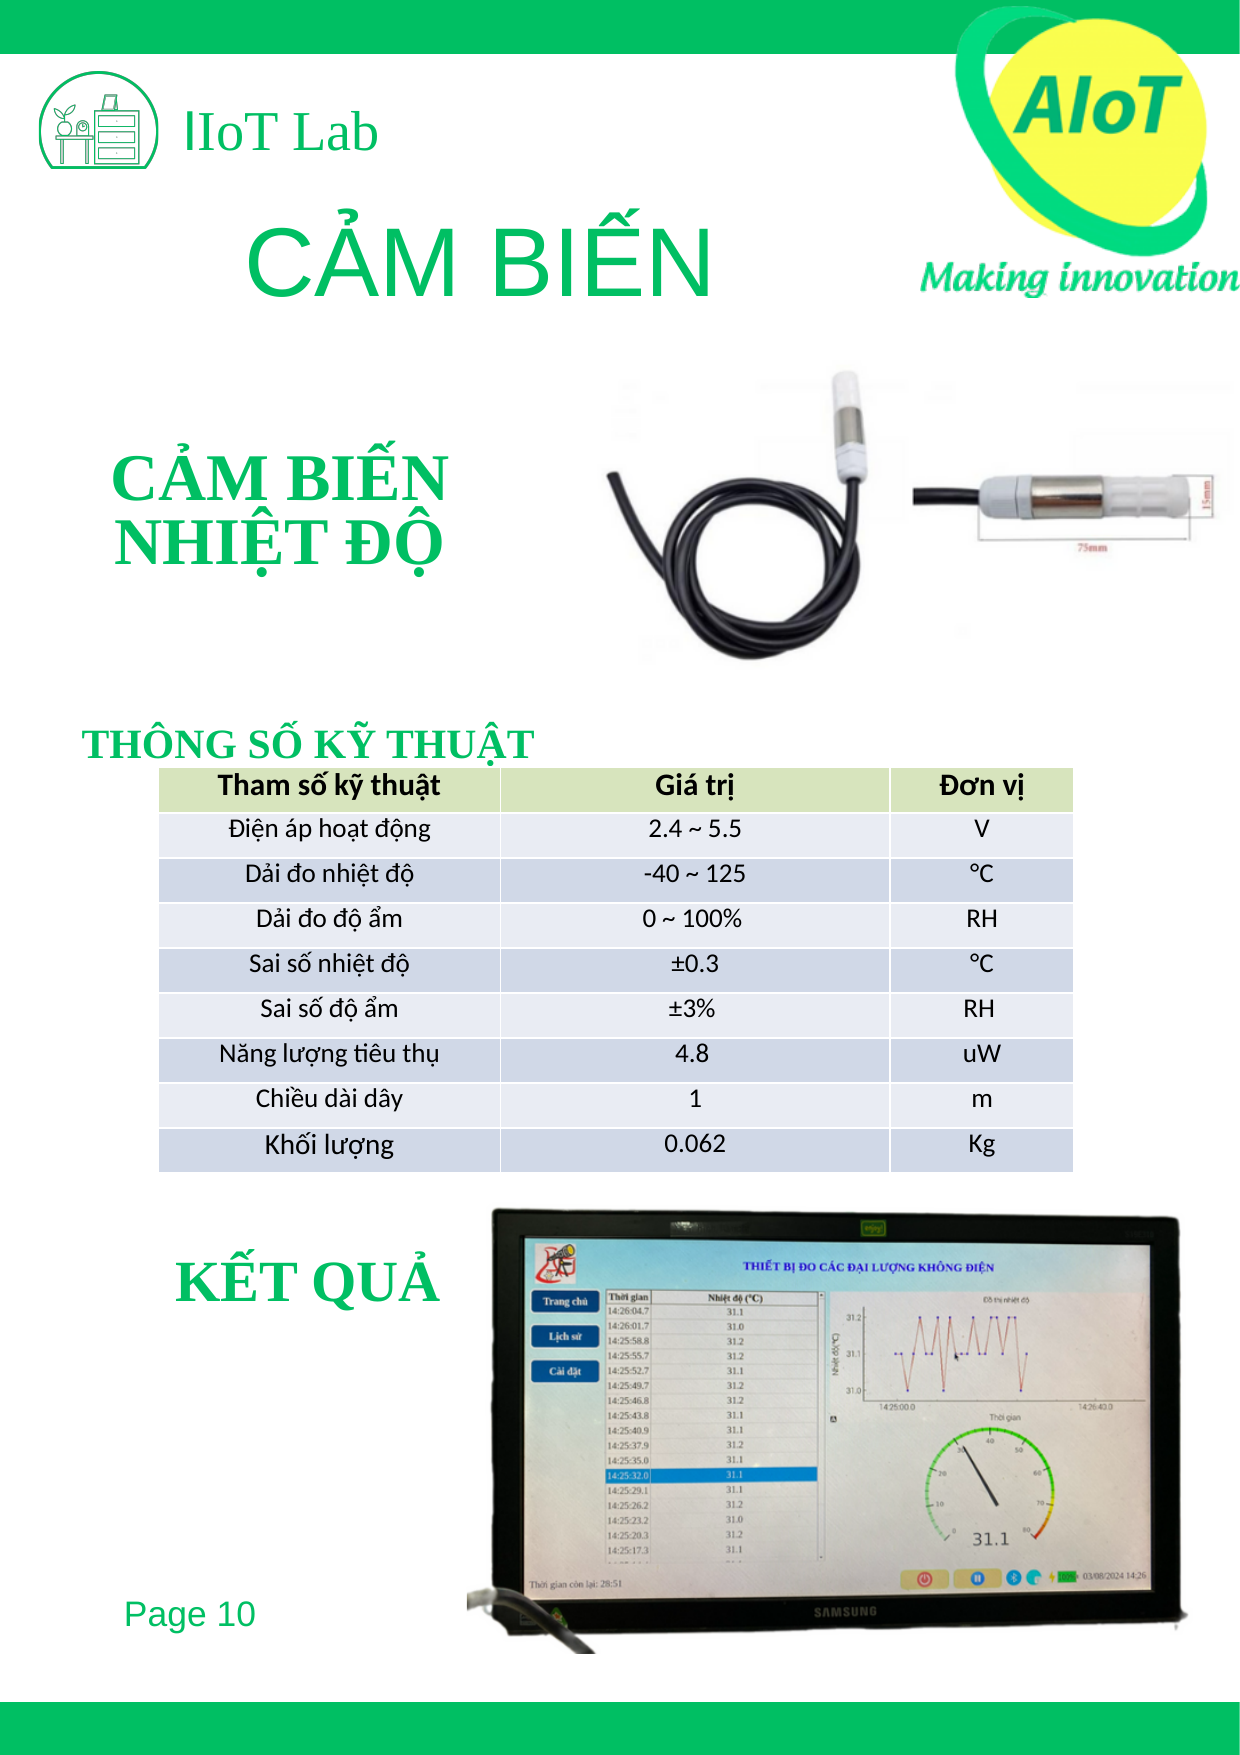

IIoT Lab
 CẢM BIẾN

CẢM BIẾN NHIỆT ĐỘ
THÔNG SỐ KỸ THUẬT
| Tham số kỹ thuật | Giá trị | Đơn vị |
| --- | --- | --- |
| Điện áp hoạt động | 2.4 ~ 5.5 | V |
| Dải đo nhiệt độ | -40 ~ 125 | °C |
| Dải đo độ ẩm | 0 ~ 100% | RH |
| Sai số nhiệt độ | ±0.3 | °C |
| Sai số độ ẩm | ±3% | RH |
| Năng lượng tiêu thụ | 4.8 | uW |
| Chiều dài dây | 1 | m |
| Khối lượng | 0.062 | Kg |

KẾT QUẢ
Page 10